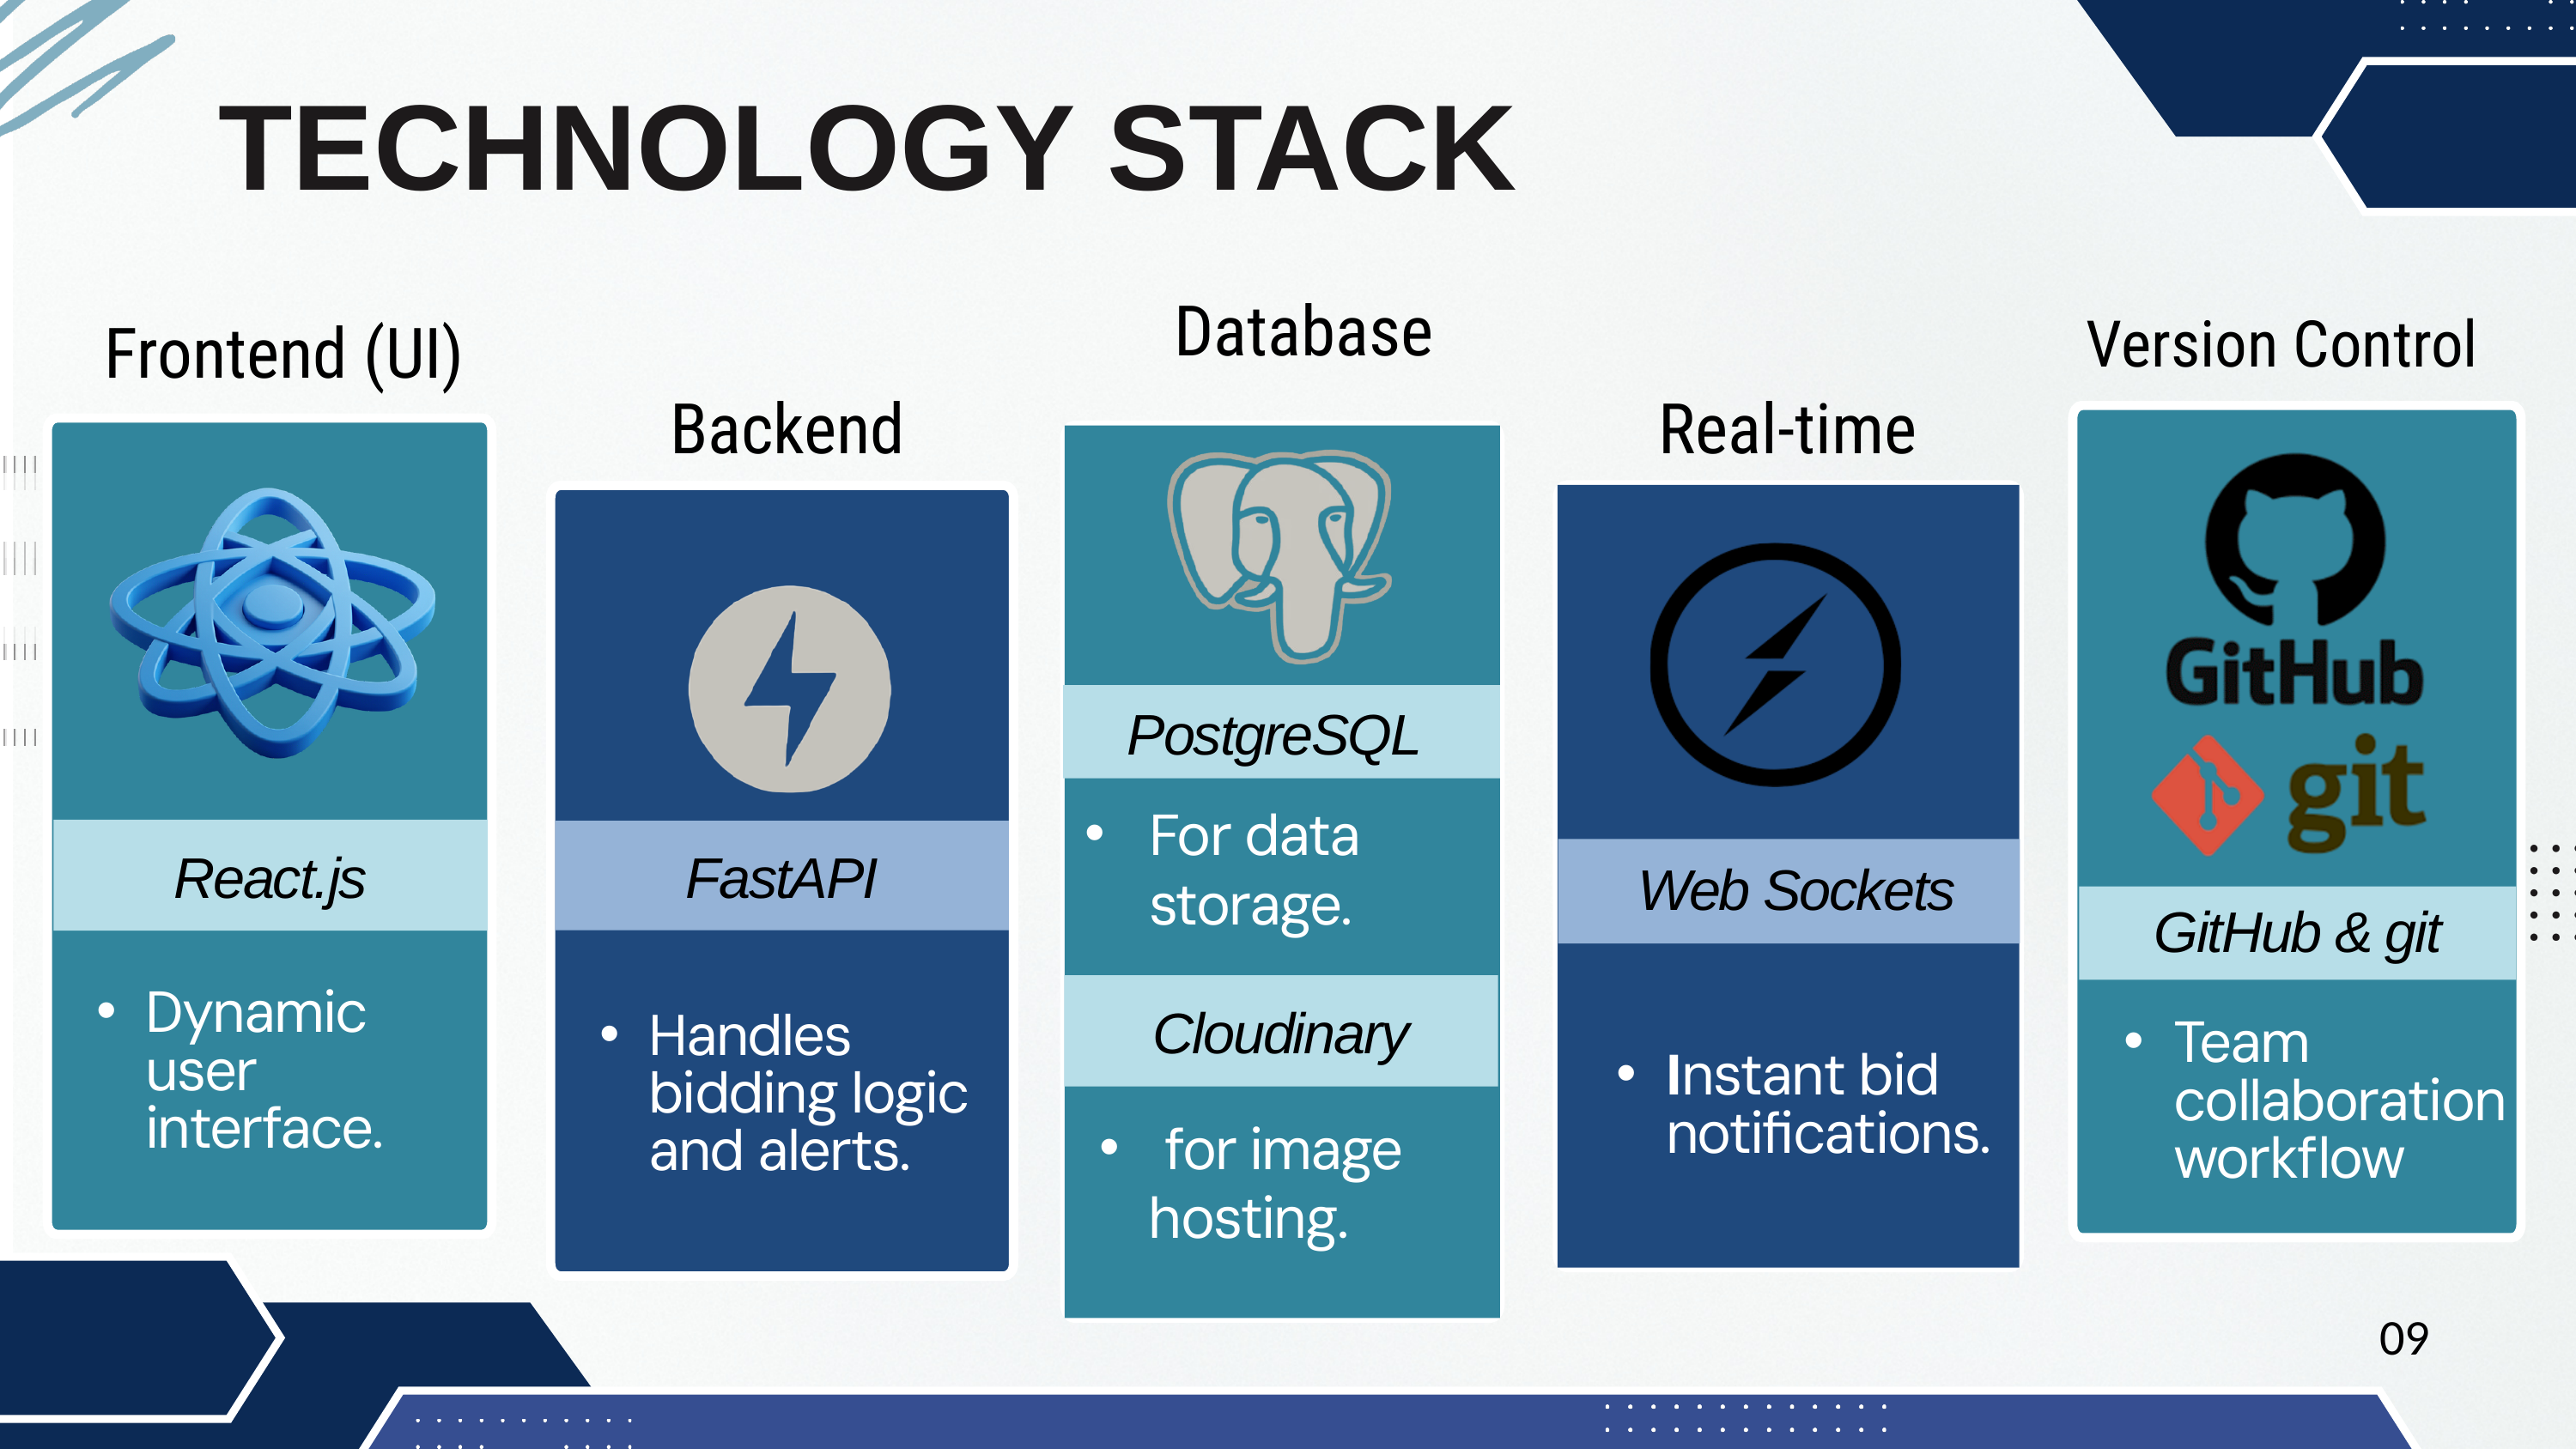

TECHNOLOGY STACK

 Database
Frontend (UI)
Version Control
Backend
Real-time

 Web Sockets

Team collaborationworkflow

Instant bid notifications.

For data storage.

 for image hosting.

React.js

Dynamic user interface.

Handles bidding logic and alerts.

PostgreSQL

React.js
FastAPI

GitHub & git
9
Cloudinary

09